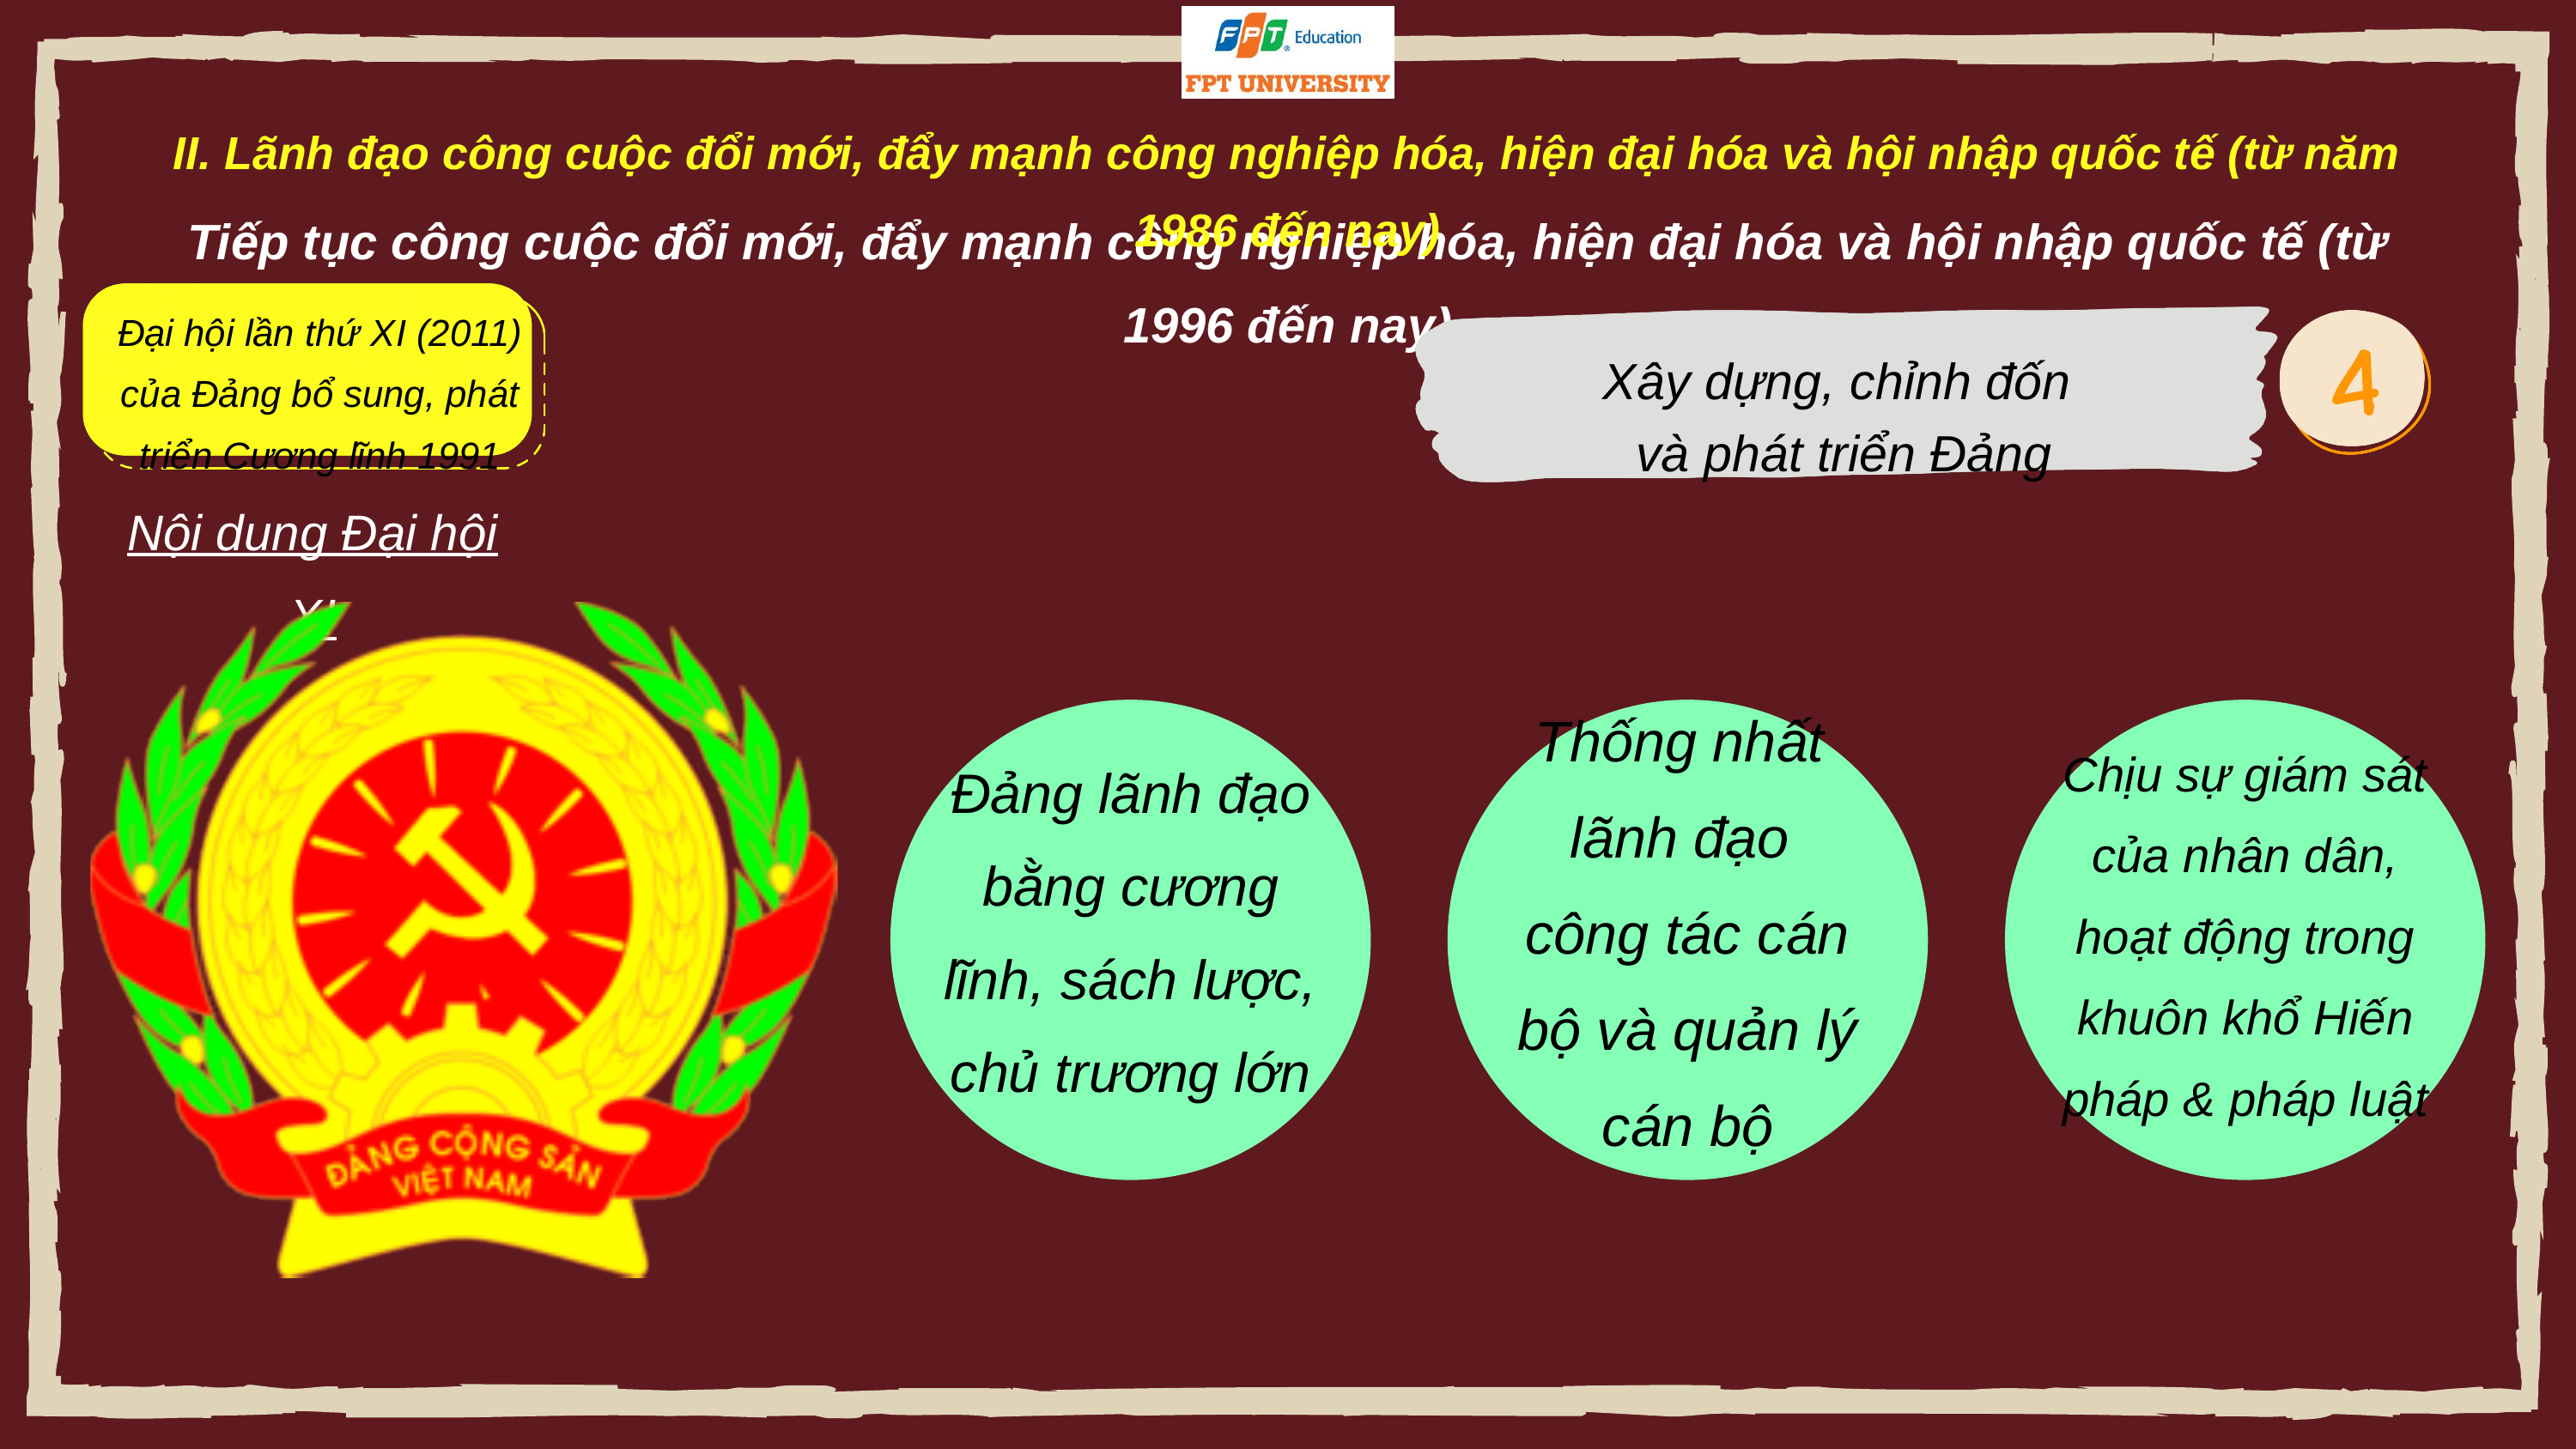

II. Lãnh đạo công cuộc đổi mới, đẩy mạnh công nghiệp hóa, hiện đại hóa và hội nhập quốc tế (từ năm 1986 đến nay)
Tiếp tục công cuộc đổi mới, đẩy mạnh công nghiệp hóa, hiện đại hóa và hội nhập quốc tế (từ 1996 đến nay)

Đại hội lần thứ XI (2011)
của Đảng bổ sung, phát triển Cương lĩnh 1991

Xây dựng, chỉnh đốn
và phát triển Đảng
Nội dung Đại hội XI

Đảng lãnh đạo bằng cương lĩnh, sách lược, chủ trương lớn

Thống nhất
lãnh đạo
công tác cán bộ và quản lý cán bộ

Chịu sự giám sát của nhân dân, hoạt động trong khuôn khổ Hiến pháp & pháp luật